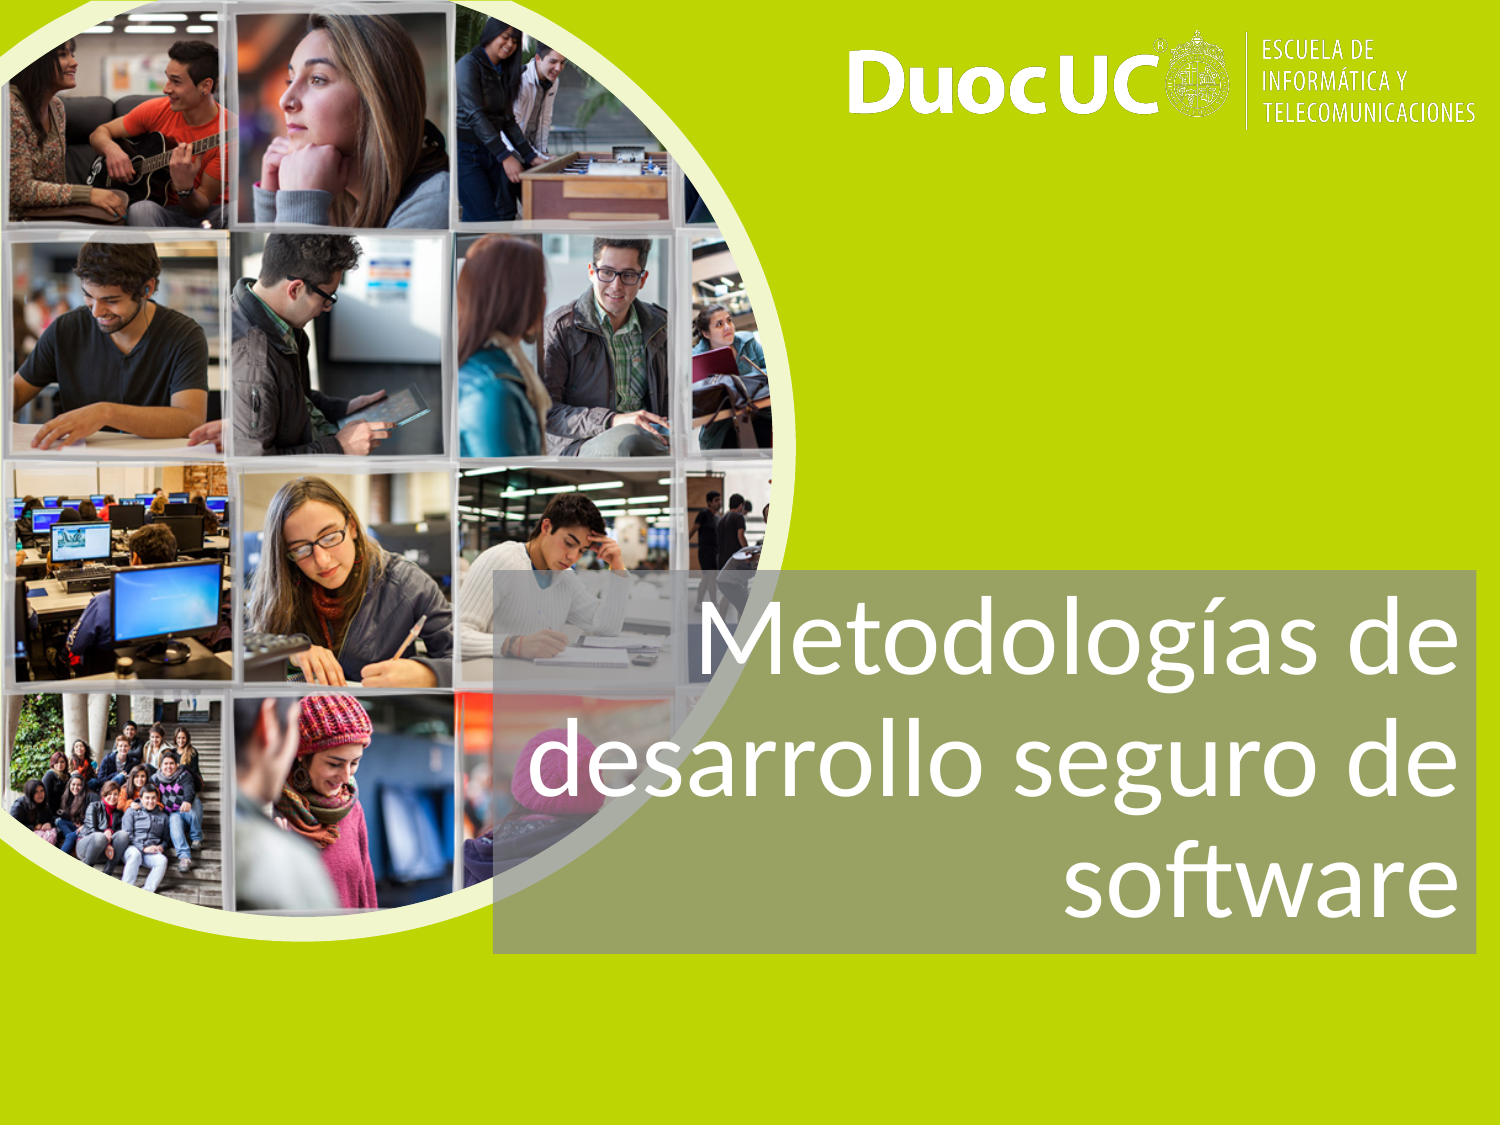

# Metodologías de desarrollo seguro de software